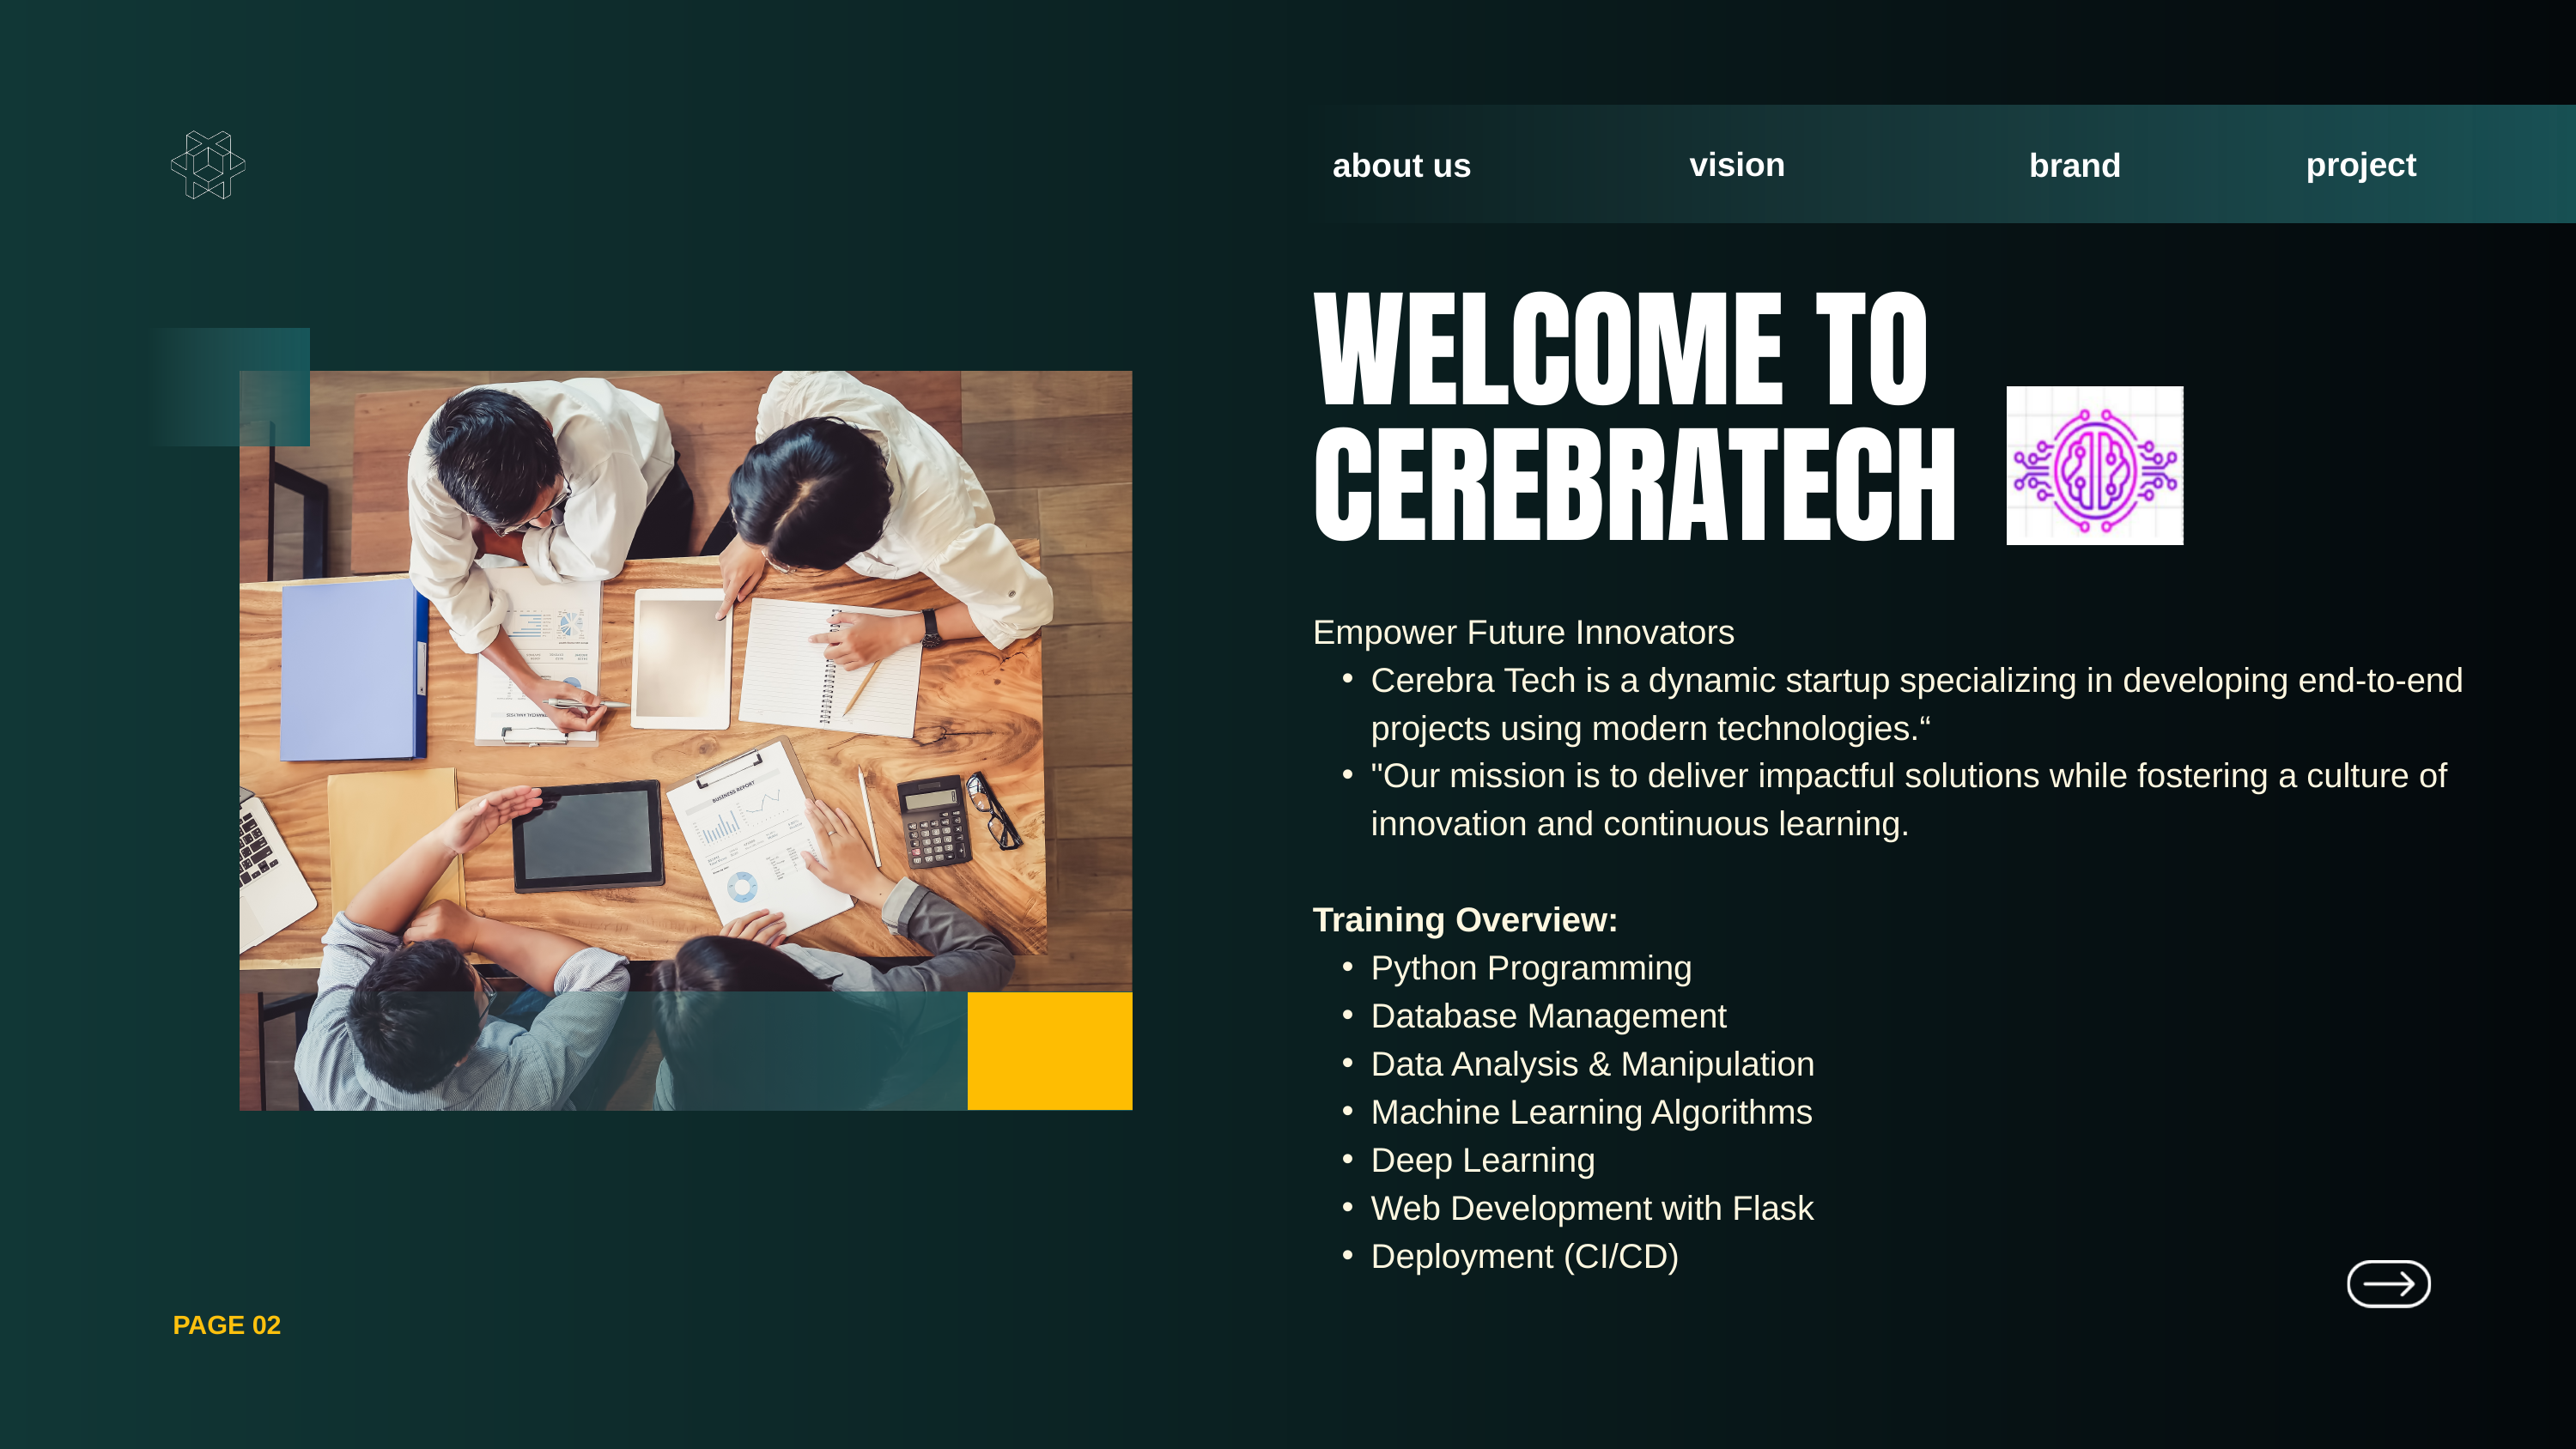

vision
project
about us
brand
WELCOME TO CEREBRATECH

Empower Future Innovators
Cerebra Tech is a dynamic startup specializing in developing end-to-end projects using modern technologies.“​
"Our mission is to deliver impactful solutions while fostering a culture of innovation and continuous learning.

Training Overview:
Python Programming
Database Management
Data Analysis & Manipulation
Machine Learning Algorithms
Deep Learning
Web Development with Flask​
Deployment (CI/CD)

PAGE 02